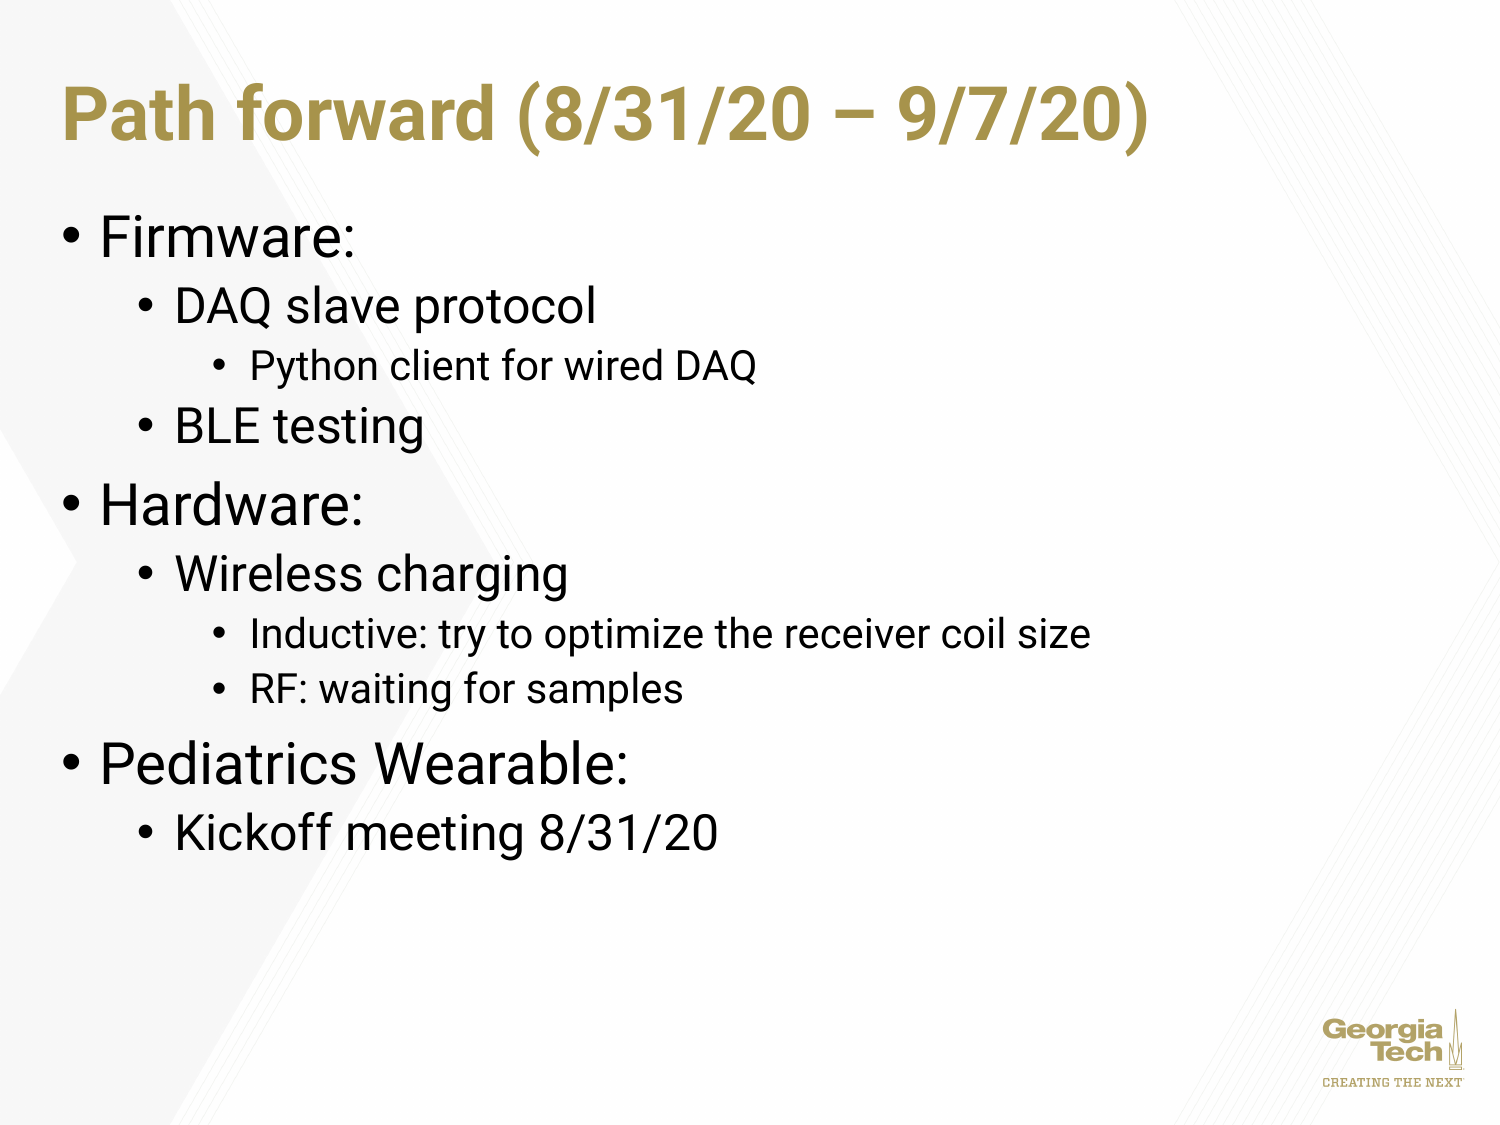

# Path forward (8/31/20 – 9/7/20)
Firmware:
DAQ slave protocol
Python client for wired DAQ
BLE testing
Hardware:
Wireless charging
Inductive: try to optimize the receiver coil size
RF: waiting for samples
Pediatrics Wearable:
Kickoff meeting 8/31/20